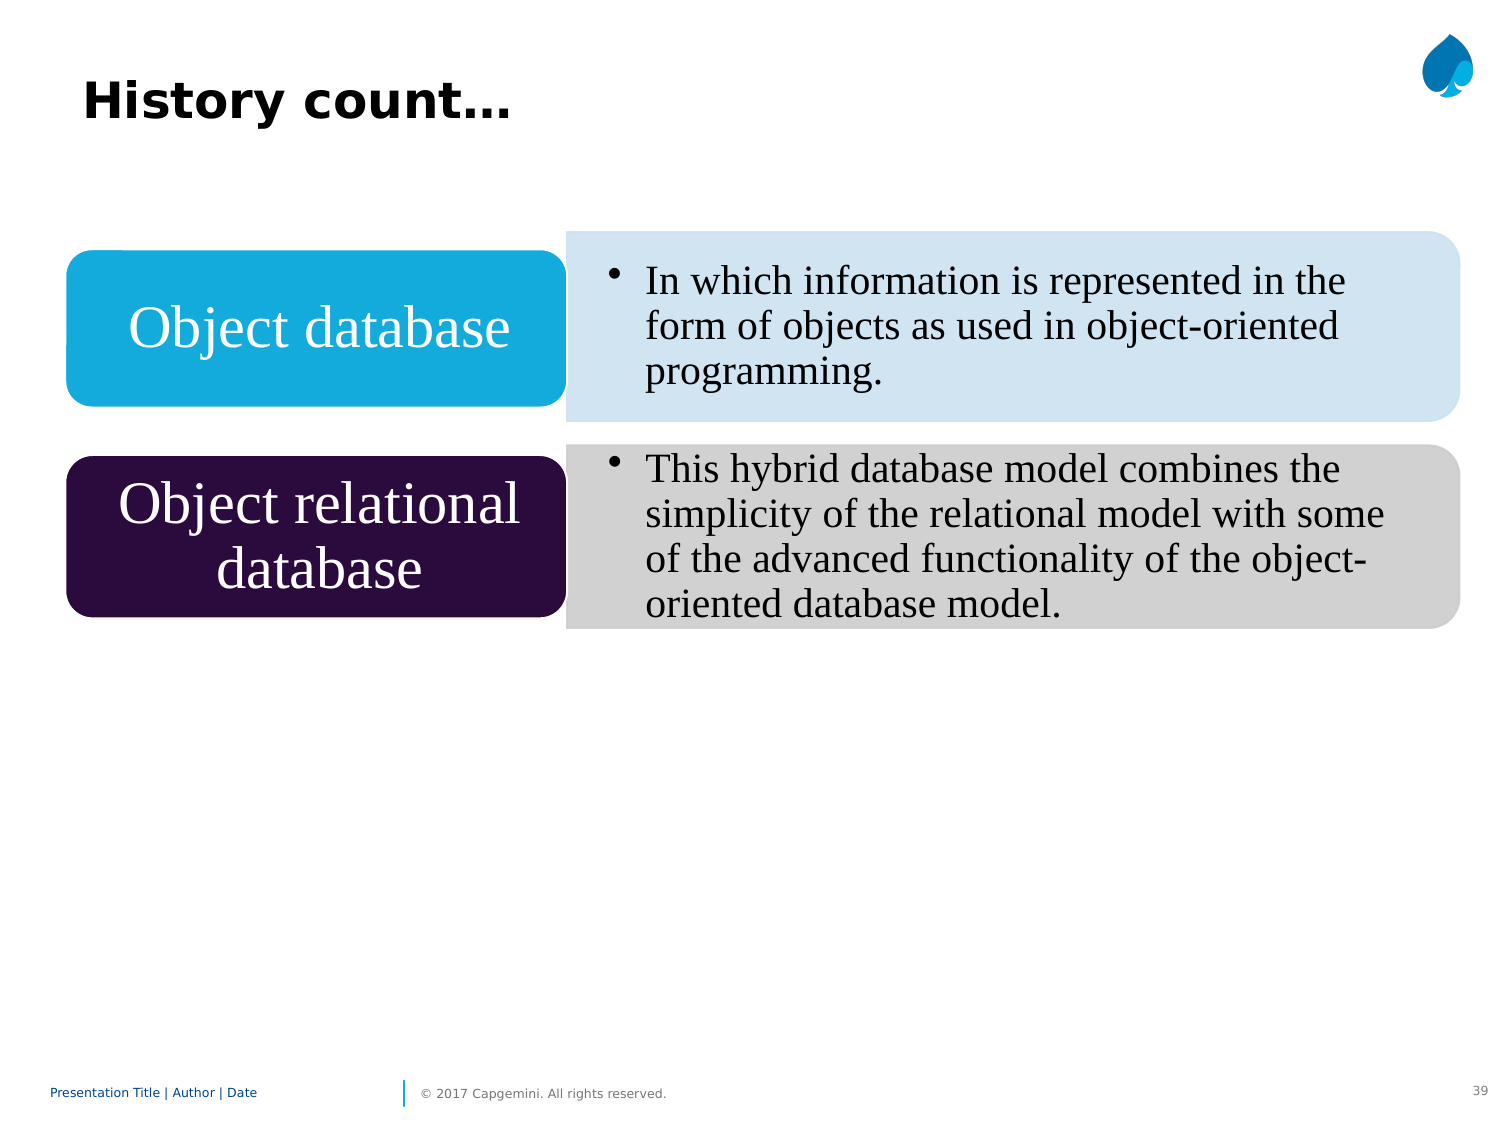

History count…
In which information is represented in the form of objects as used in object-oriented programming.
Object database
This hybrid database model combines the simplicity of the relational model with some of the advanced functionality of the object-oriented database model.
Object relational database